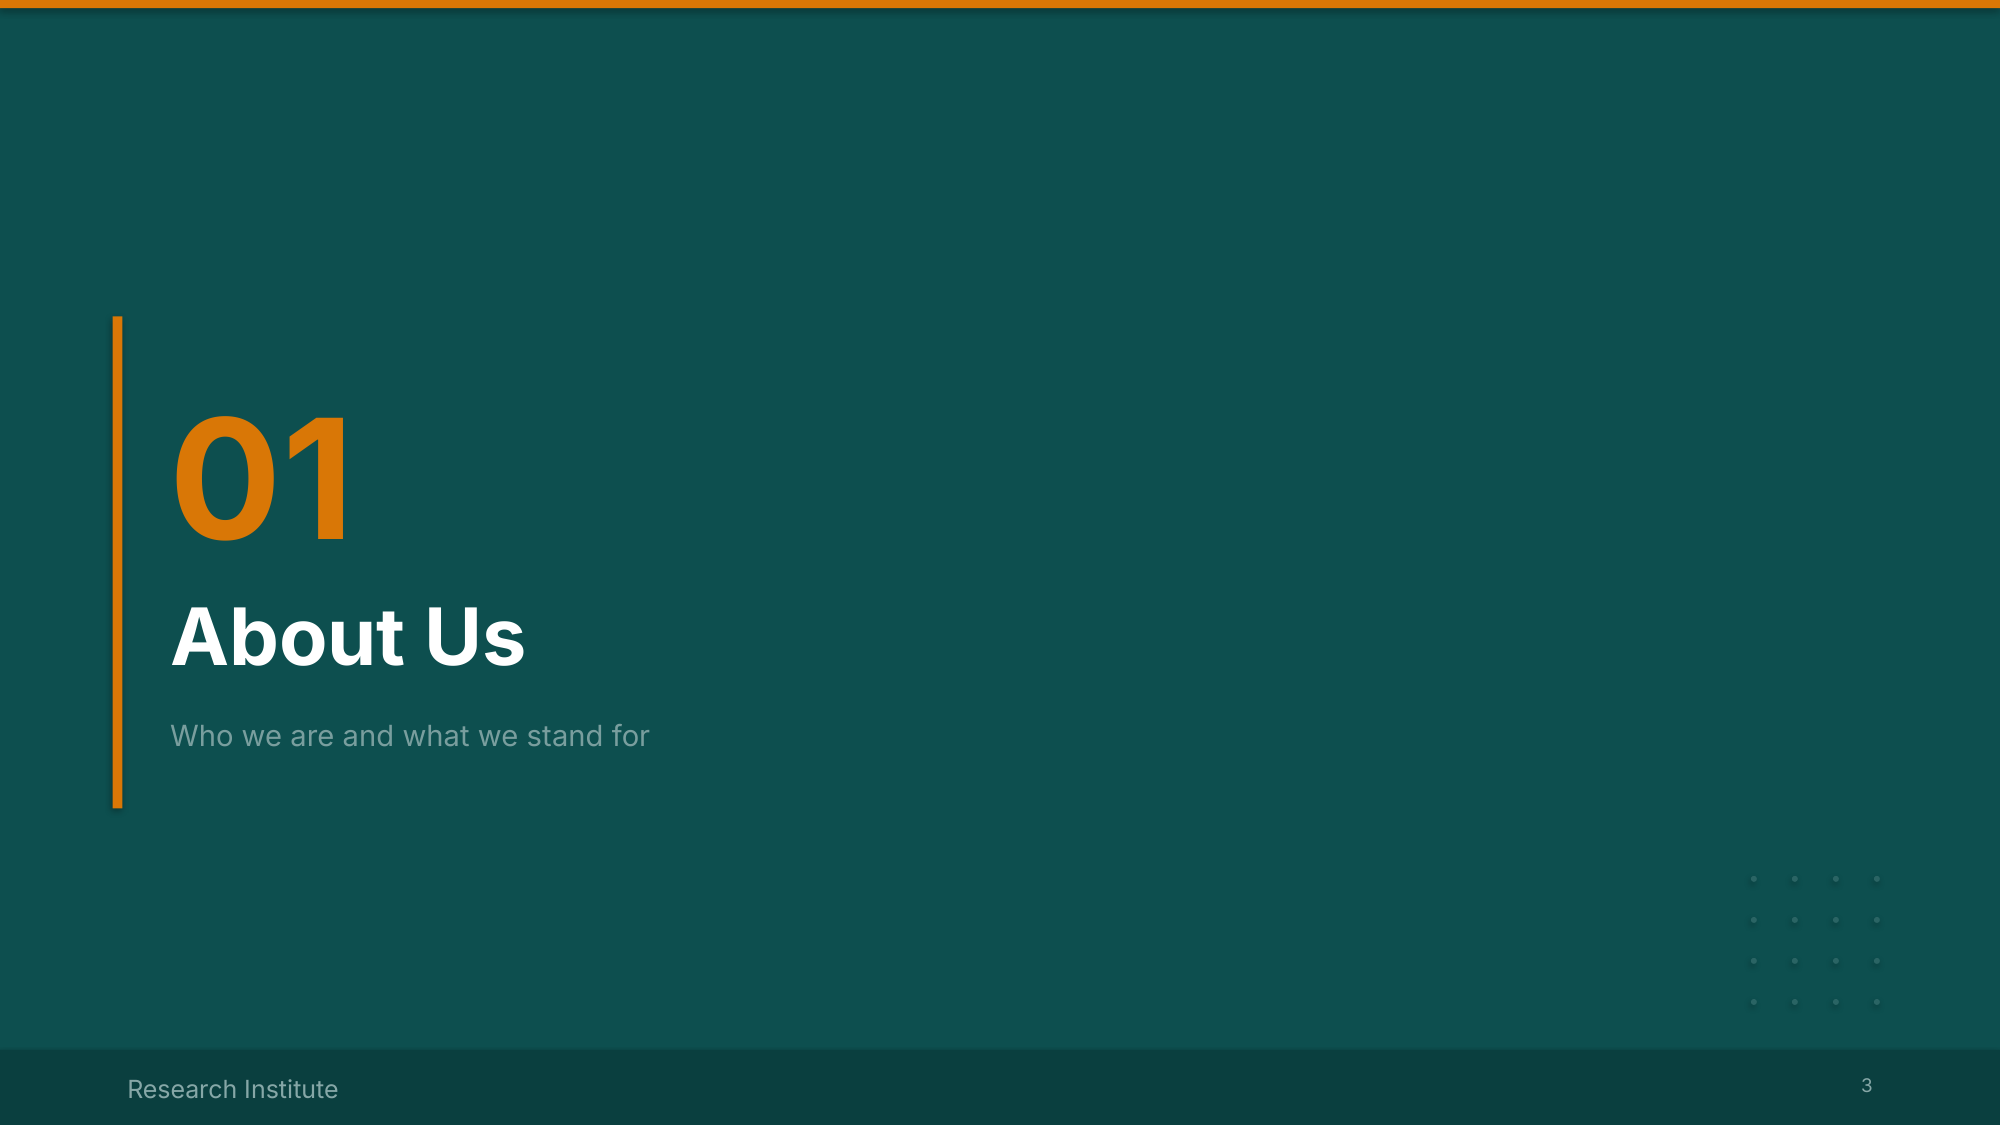

01
About Us
Who we are and what we stand for

Research Institute
3